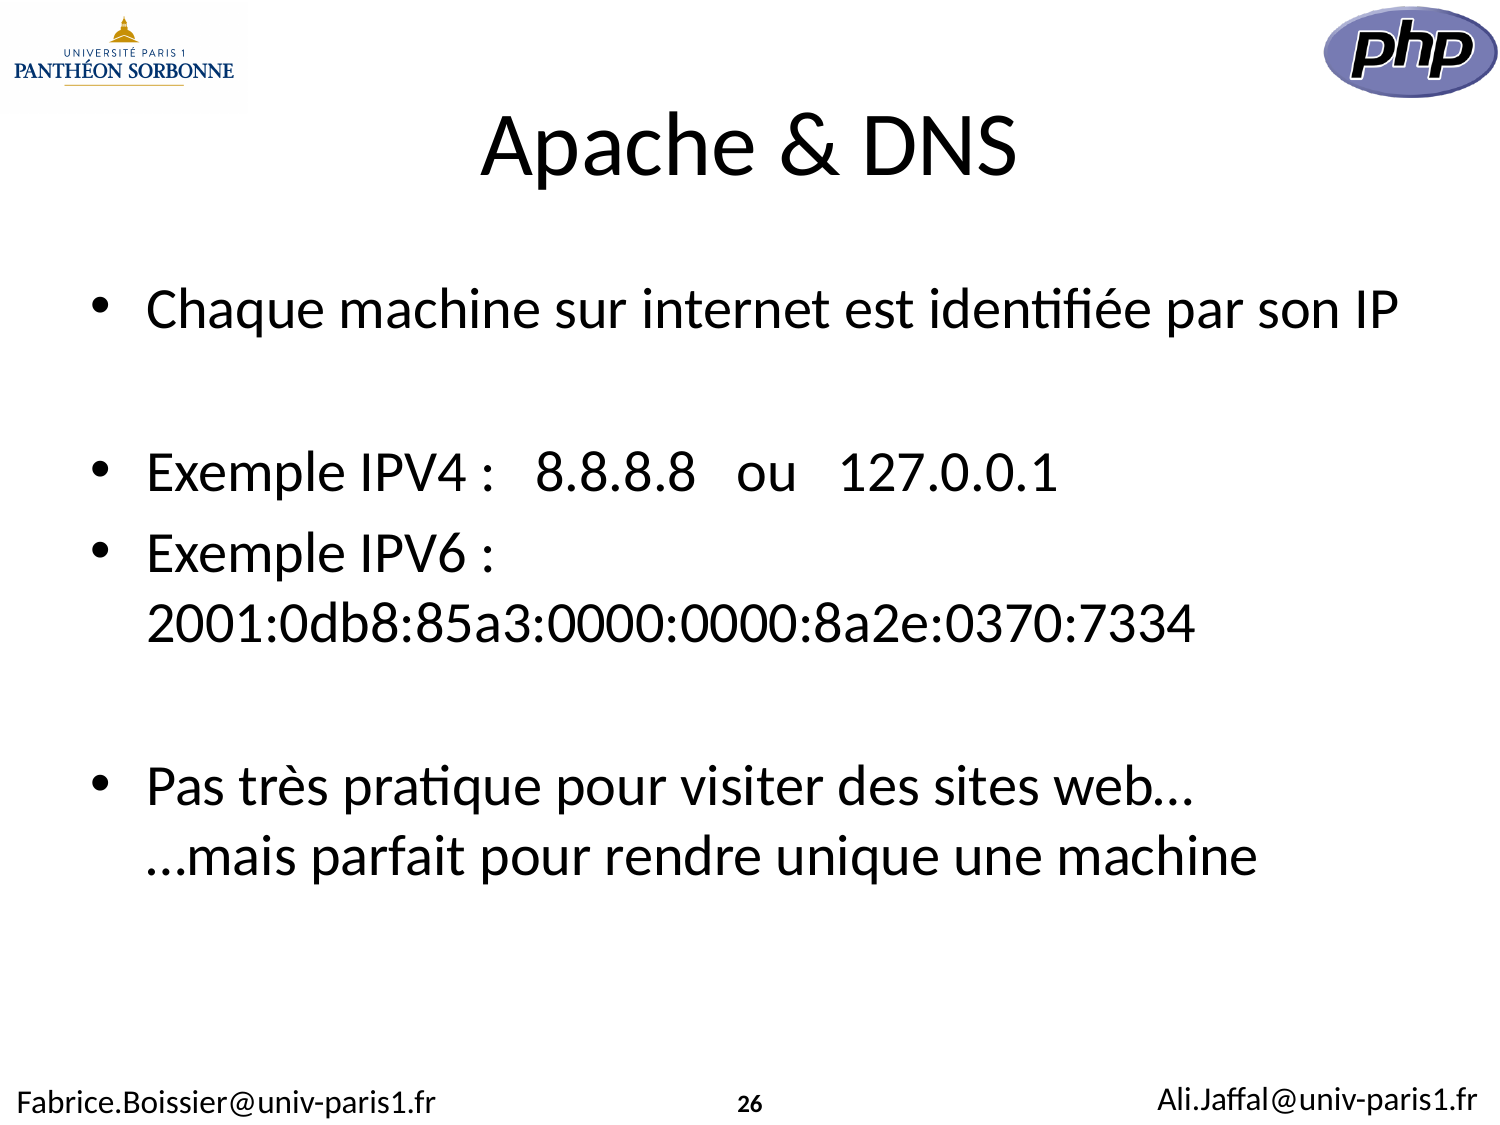

# Apache & DNS
Chaque machine sur internet est identifiée par son IP

Exemple IPV4 :   8.8.8.8   ou   127.0.0.1
Exemple IPV6 : 2001:0db8:85a3:0000:0000:8a2e:0370:7334

Pas très pratique pour visiter des sites web…
…mais parfait pour rendre unique une machine

26